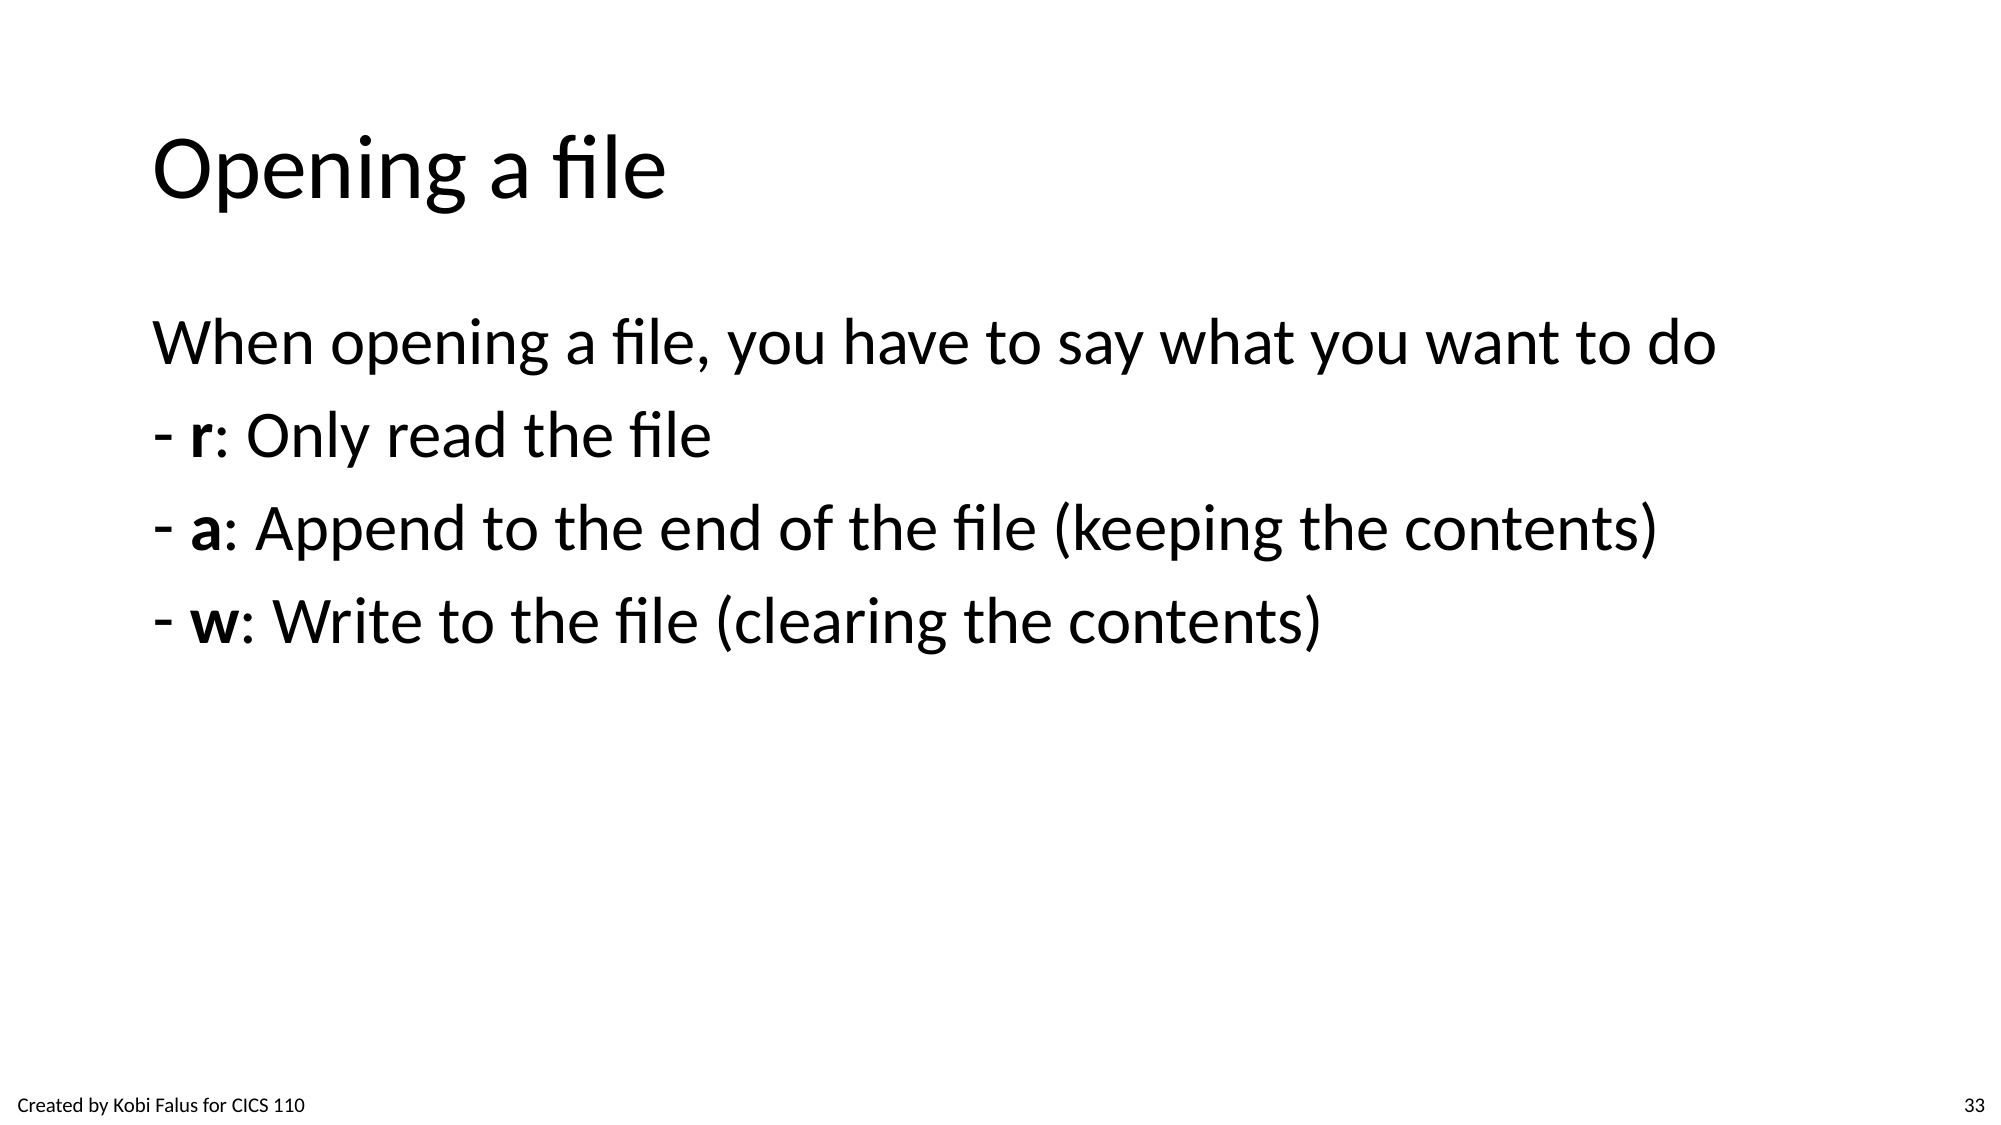

# Opening a file
When opening a file, you have to say what you want to do
r: Only read the file
a: Append to the end of the file (keeping the contents)
w: Write to the file (clearing the contents)